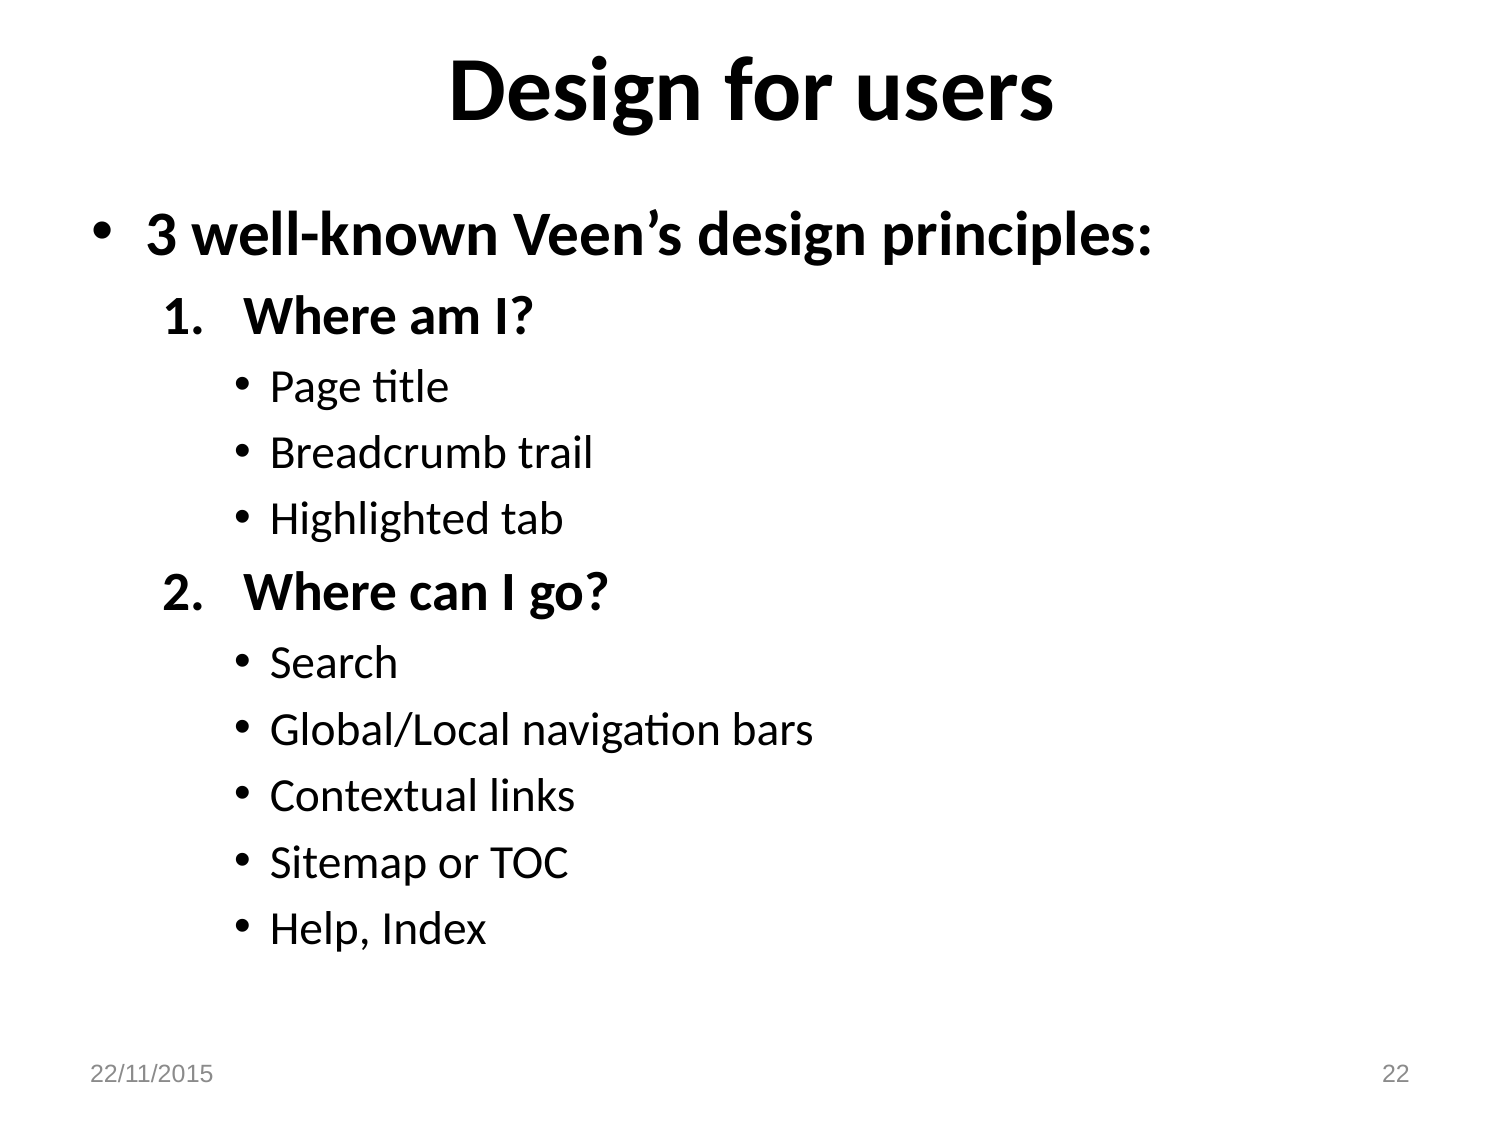

# Design for users
3 well-known Veen’s design principles:
Where am I?
Page title
Breadcrumb trail
Highlighted tab
Where can I go?
Search
Global/Local navigation bars
Contextual links
Sitemap or TOC
Help, Index
22/11/2015
22